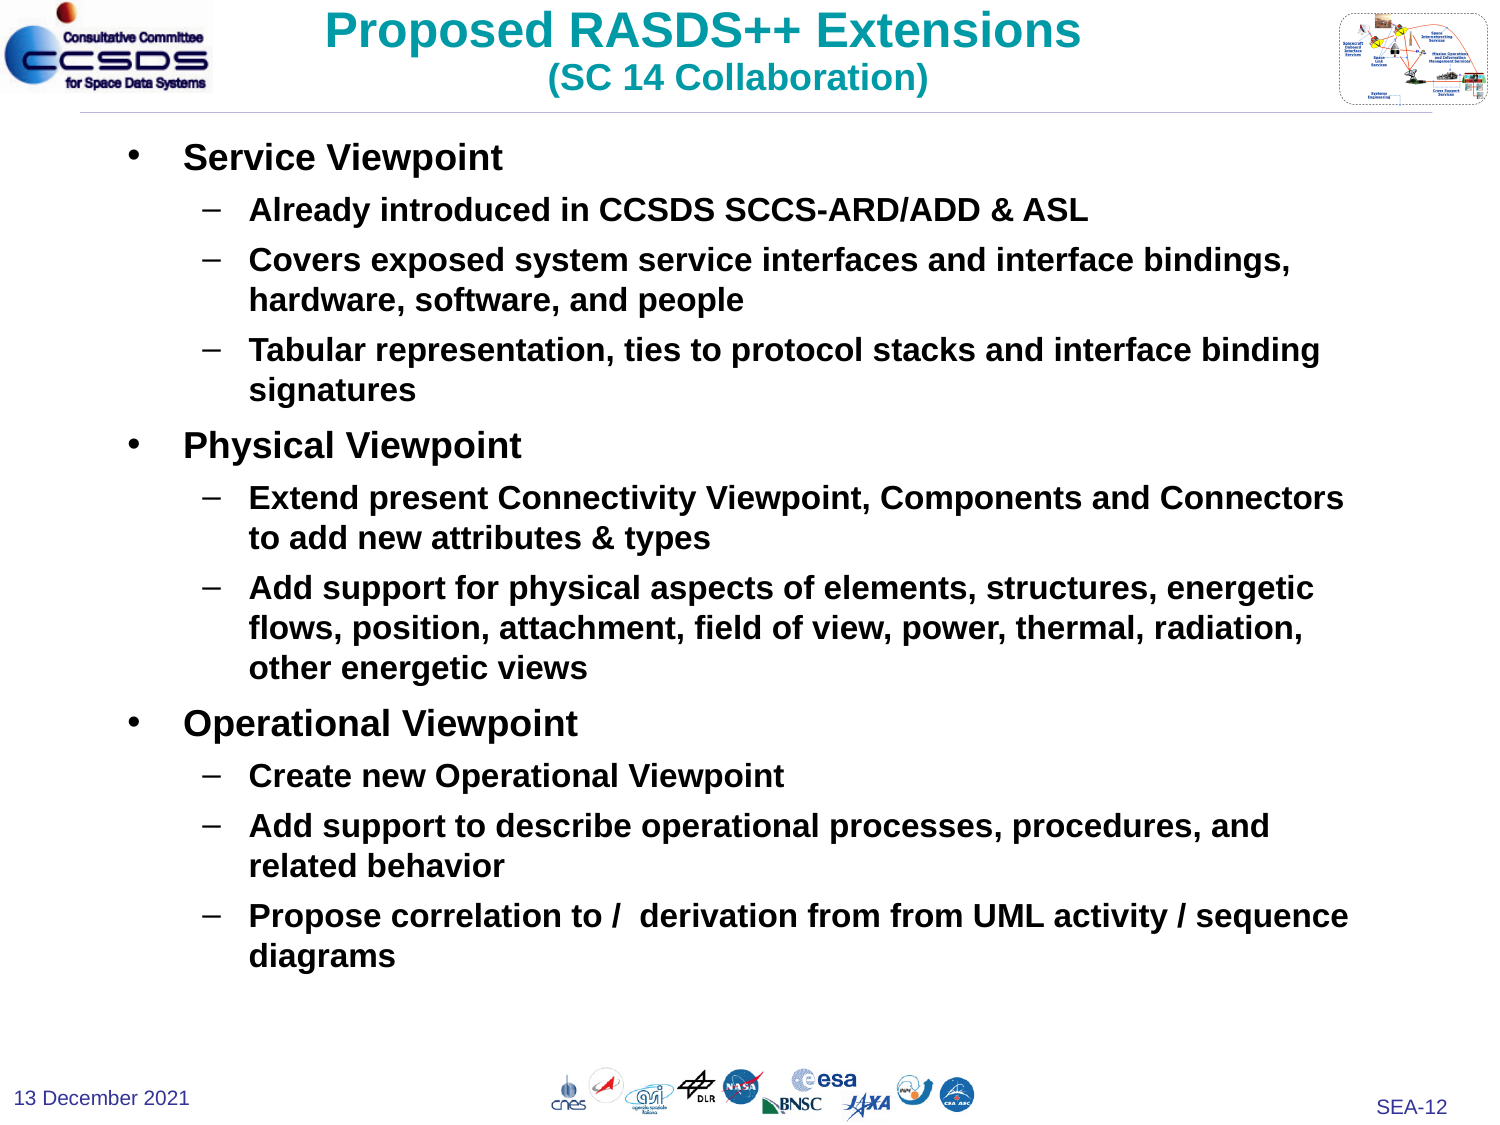

Proposed RASDS++ Extensions
(SC 14 Collaboration)
Service Viewpoint
Already introduced in CCSDS SCCS-ARD/ADD & ASL
Covers exposed system service interfaces and interface bindings, hardware, software, and people
Tabular representation, ties to protocol stacks and interface binding signatures
Physical Viewpoint
Extend present Connectivity Viewpoint, Components and Connectors to add new attributes & types
Add support for physical aspects of elements, structures, energetic flows, position, attachment, field of view, power, thermal, radiation, other energetic views
Operational Viewpoint
Create new Operational Viewpoint
Add support to describe operational processes, procedures, and related behavior
Propose correlation to /  derivation from from UML activity / sequence diagrams

13 December 2021